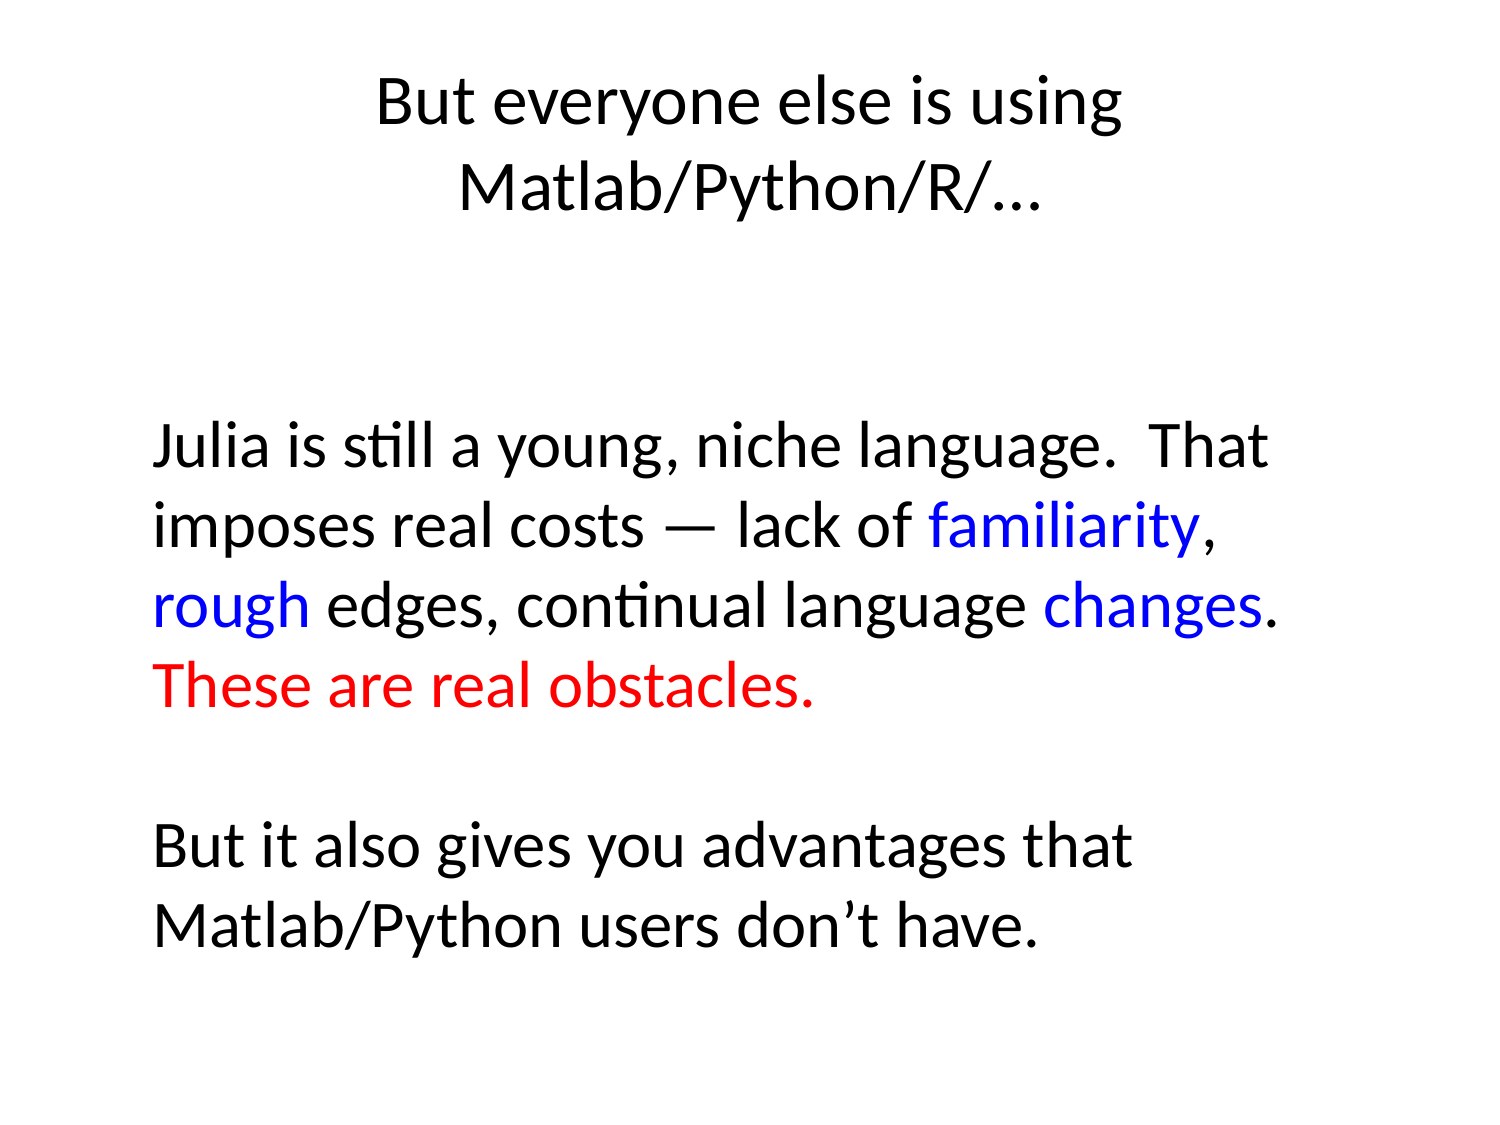

# But everyone else is using Matlab/Python/R/…
Julia is still a young, niche language.  That imposes real costs — lack of familiarity, rough edges, continual language changes.  These are real obstacles.

But it also gives you advantages that Matlab/Python users don’t have.